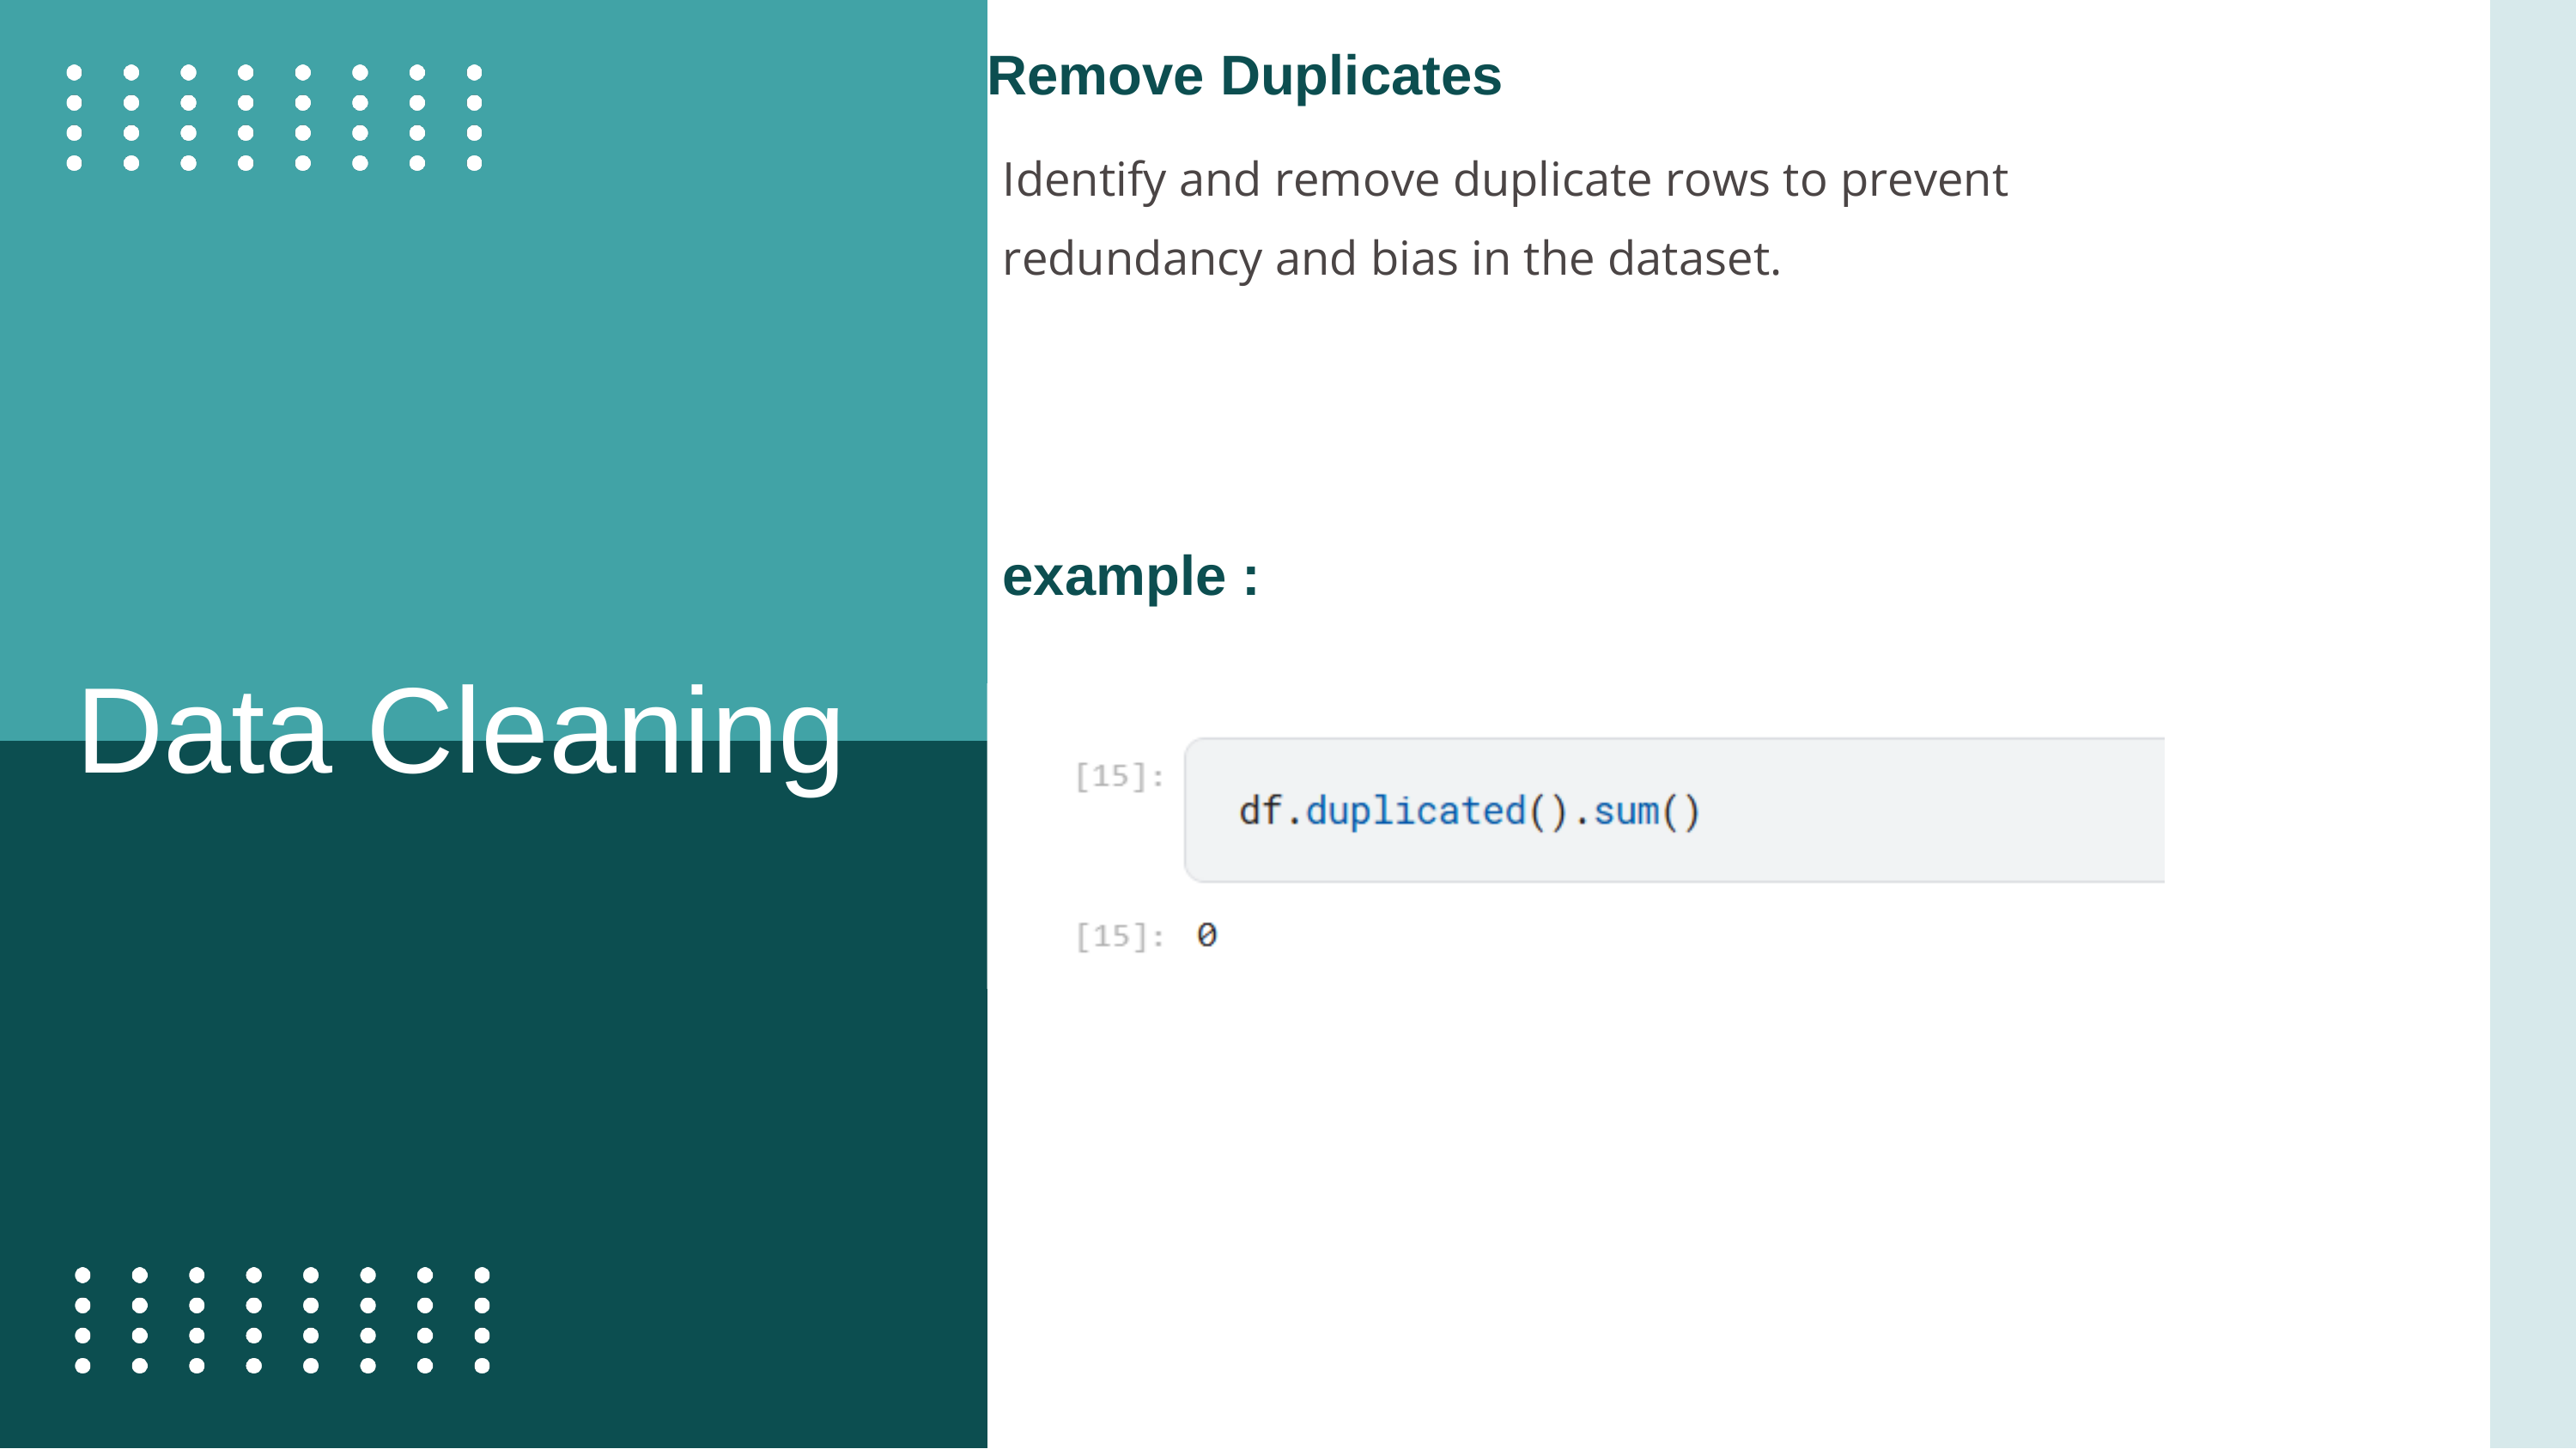

Remove Duplicates

Identify and remove duplicate rows to prevent redundancy and bias in the dataset.
example :
Data Cleaning